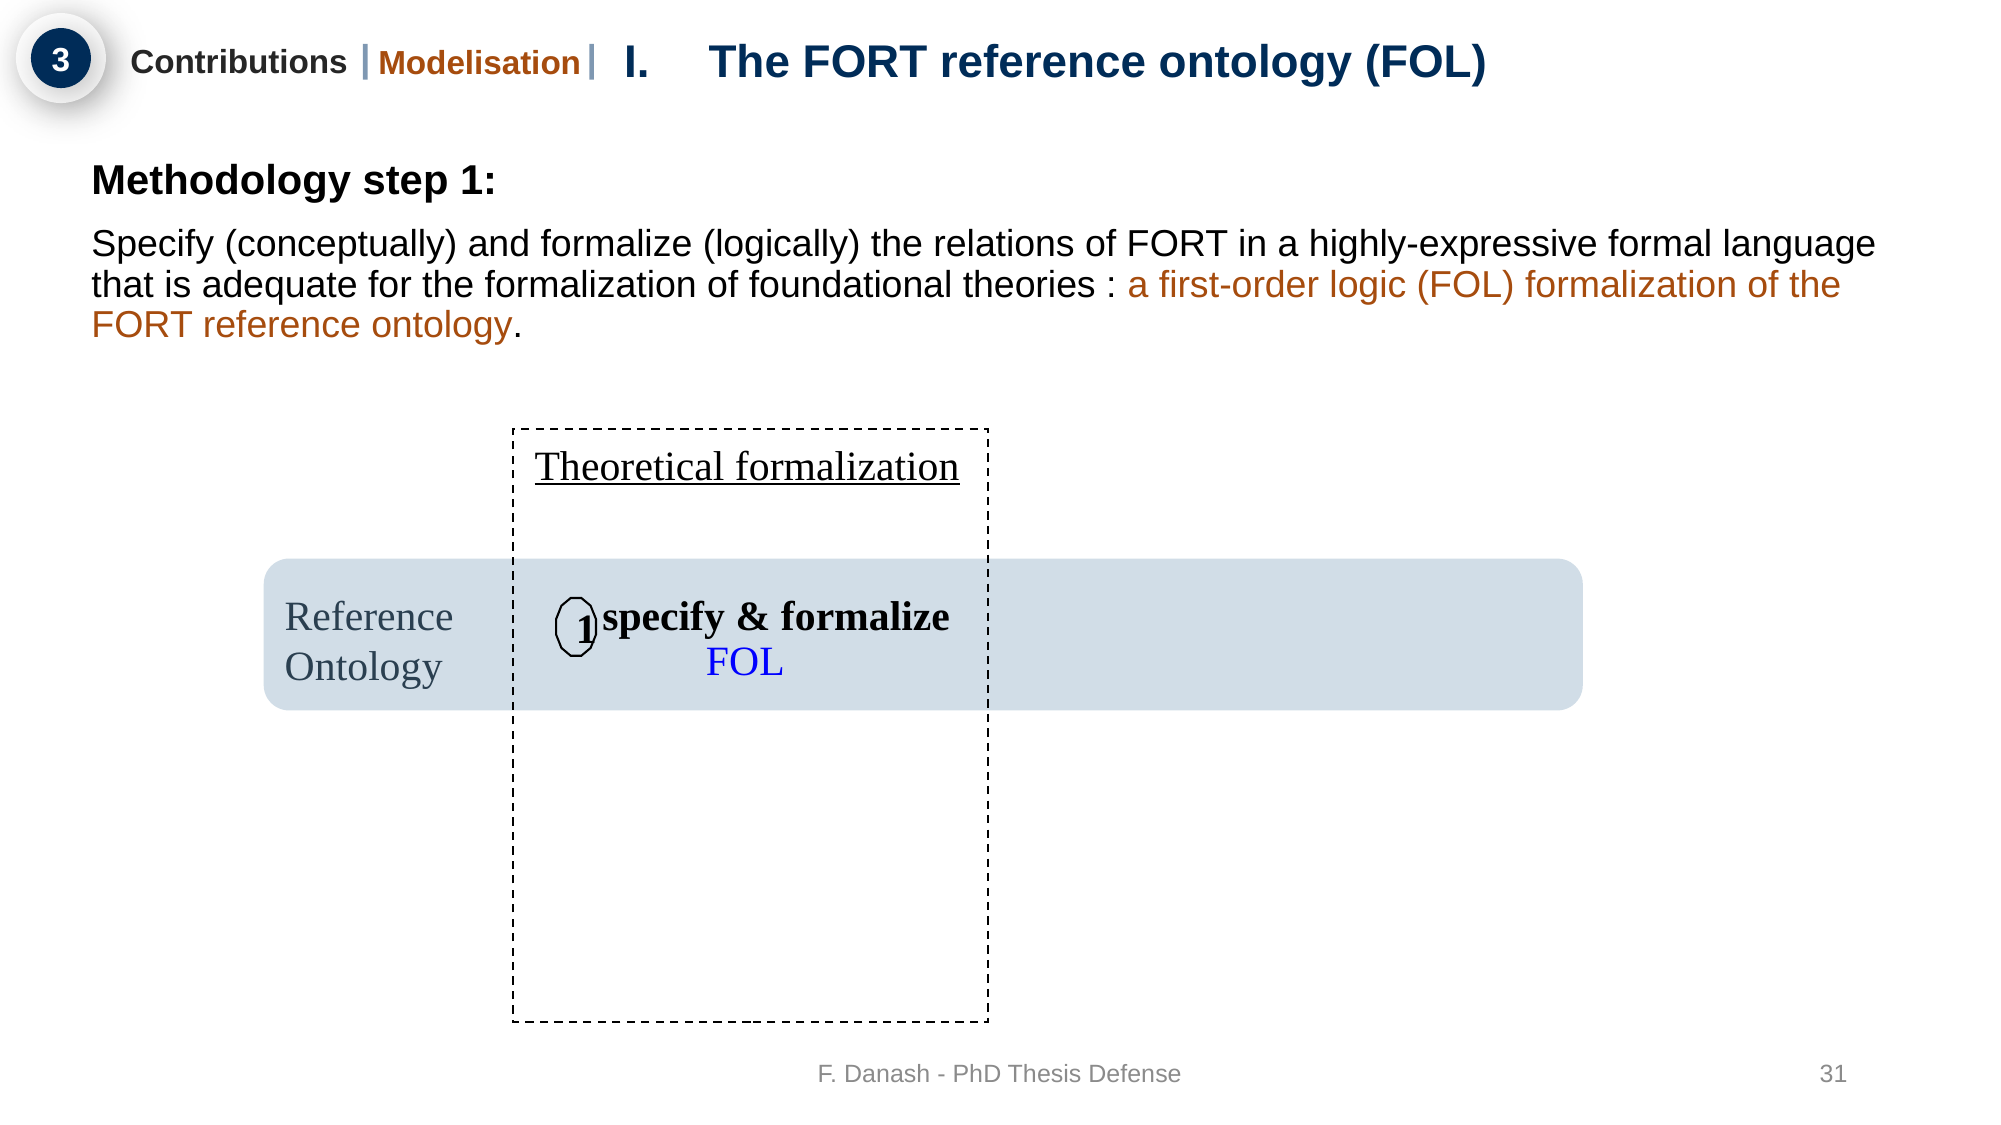

The FORT reference ontology (FOL)

3
Contributions
Modelisation
Methodology step 1:
Specify (conceptually) and formalize (logically) the relations of FORT in a highly-expressive formal language that is adequate for the formalization of foundational theories : a first-order logic (FOL) formalization of the FORT reference ontology.

Theoretical formalization

Reference Ontology
specify & formalize
1
FOL
F. Danash - PhD Thesis Defense
31